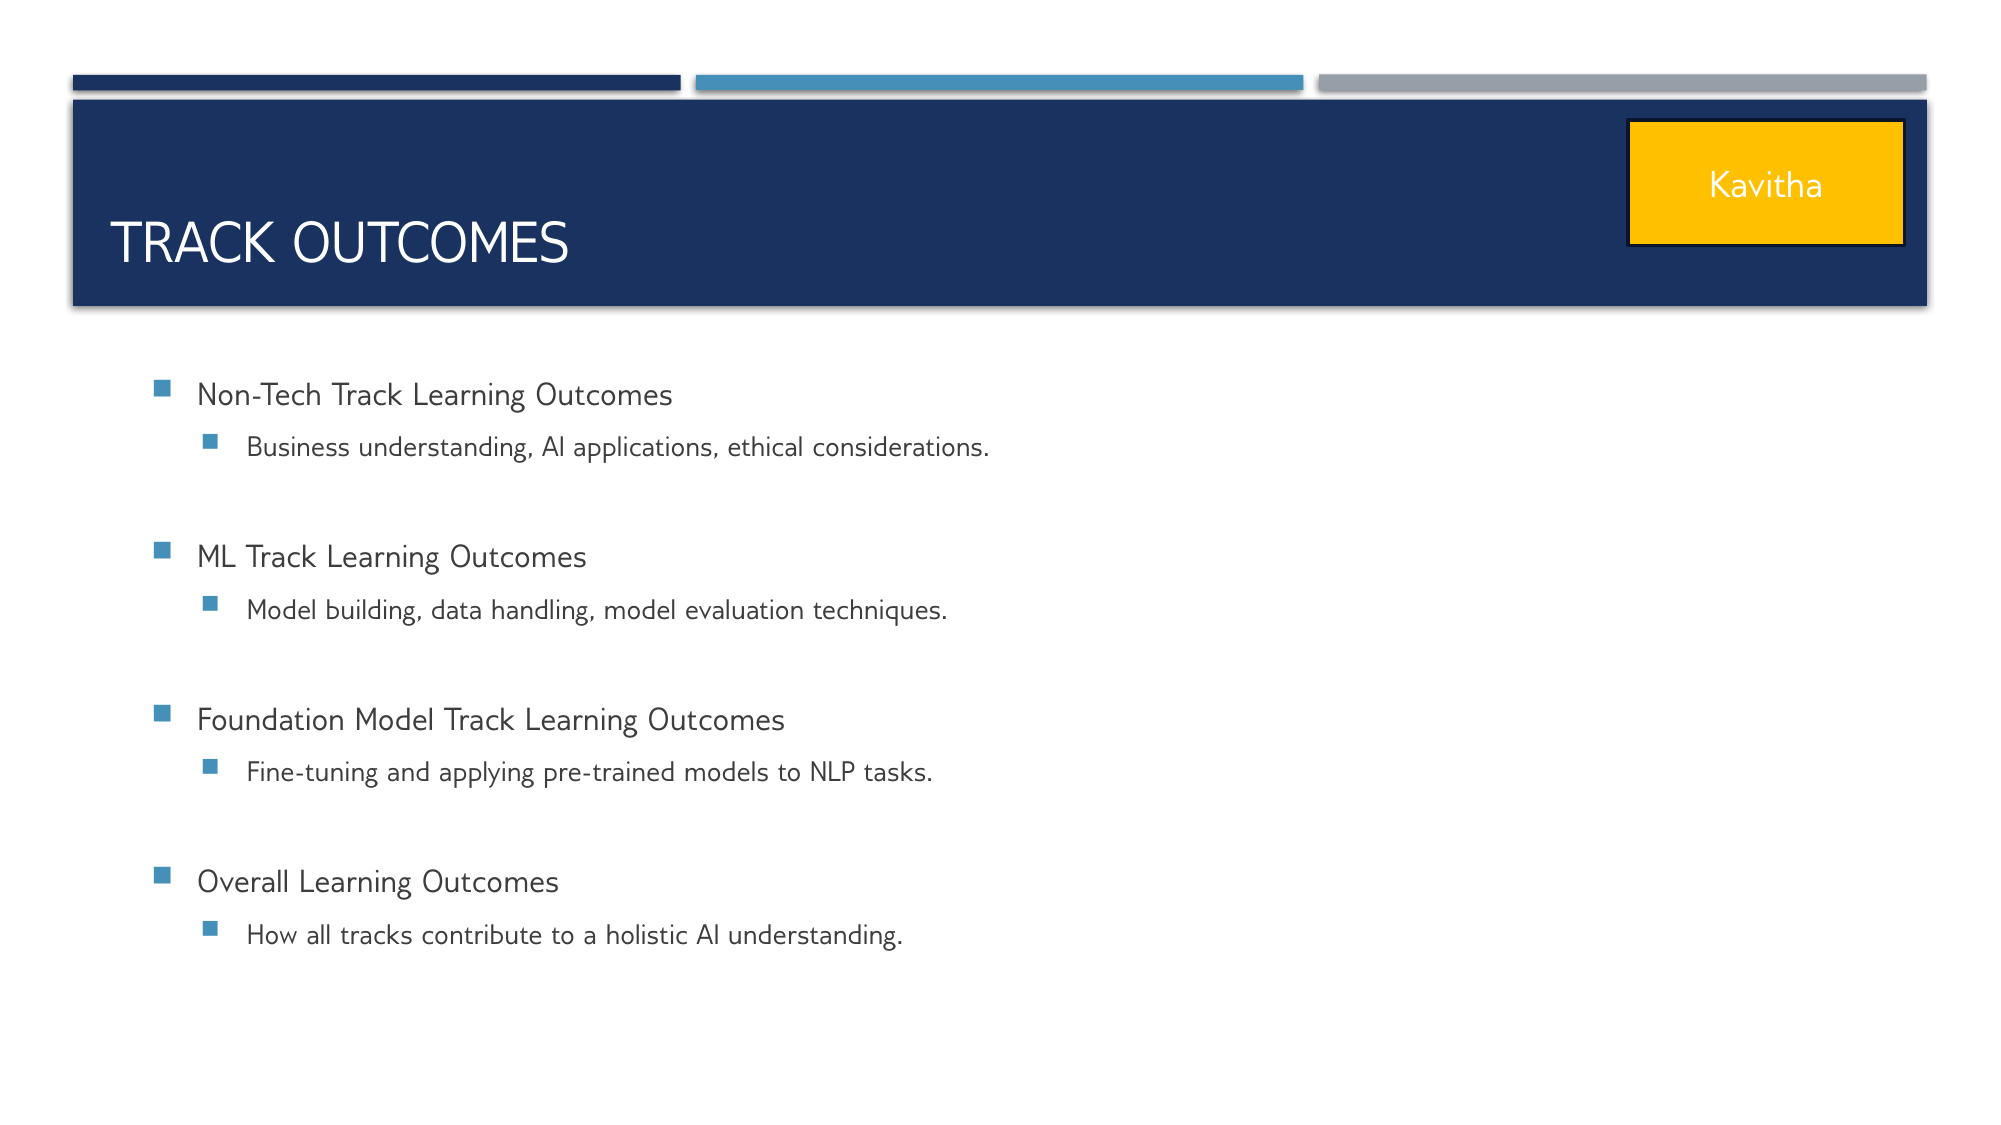

# Track Outcomes
Kavitha
Non-Tech Track Learning Outcomes
Business understanding, AI applications, ethical considerations.

ML Track Learning Outcomes
Model building, data handling, model evaluation techniques.

Foundation Model Track Learning Outcomes
Fine-tuning and applying pre-trained models to NLP tasks.

Overall Learning Outcomes
How all tracks contribute to a holistic AI understanding.